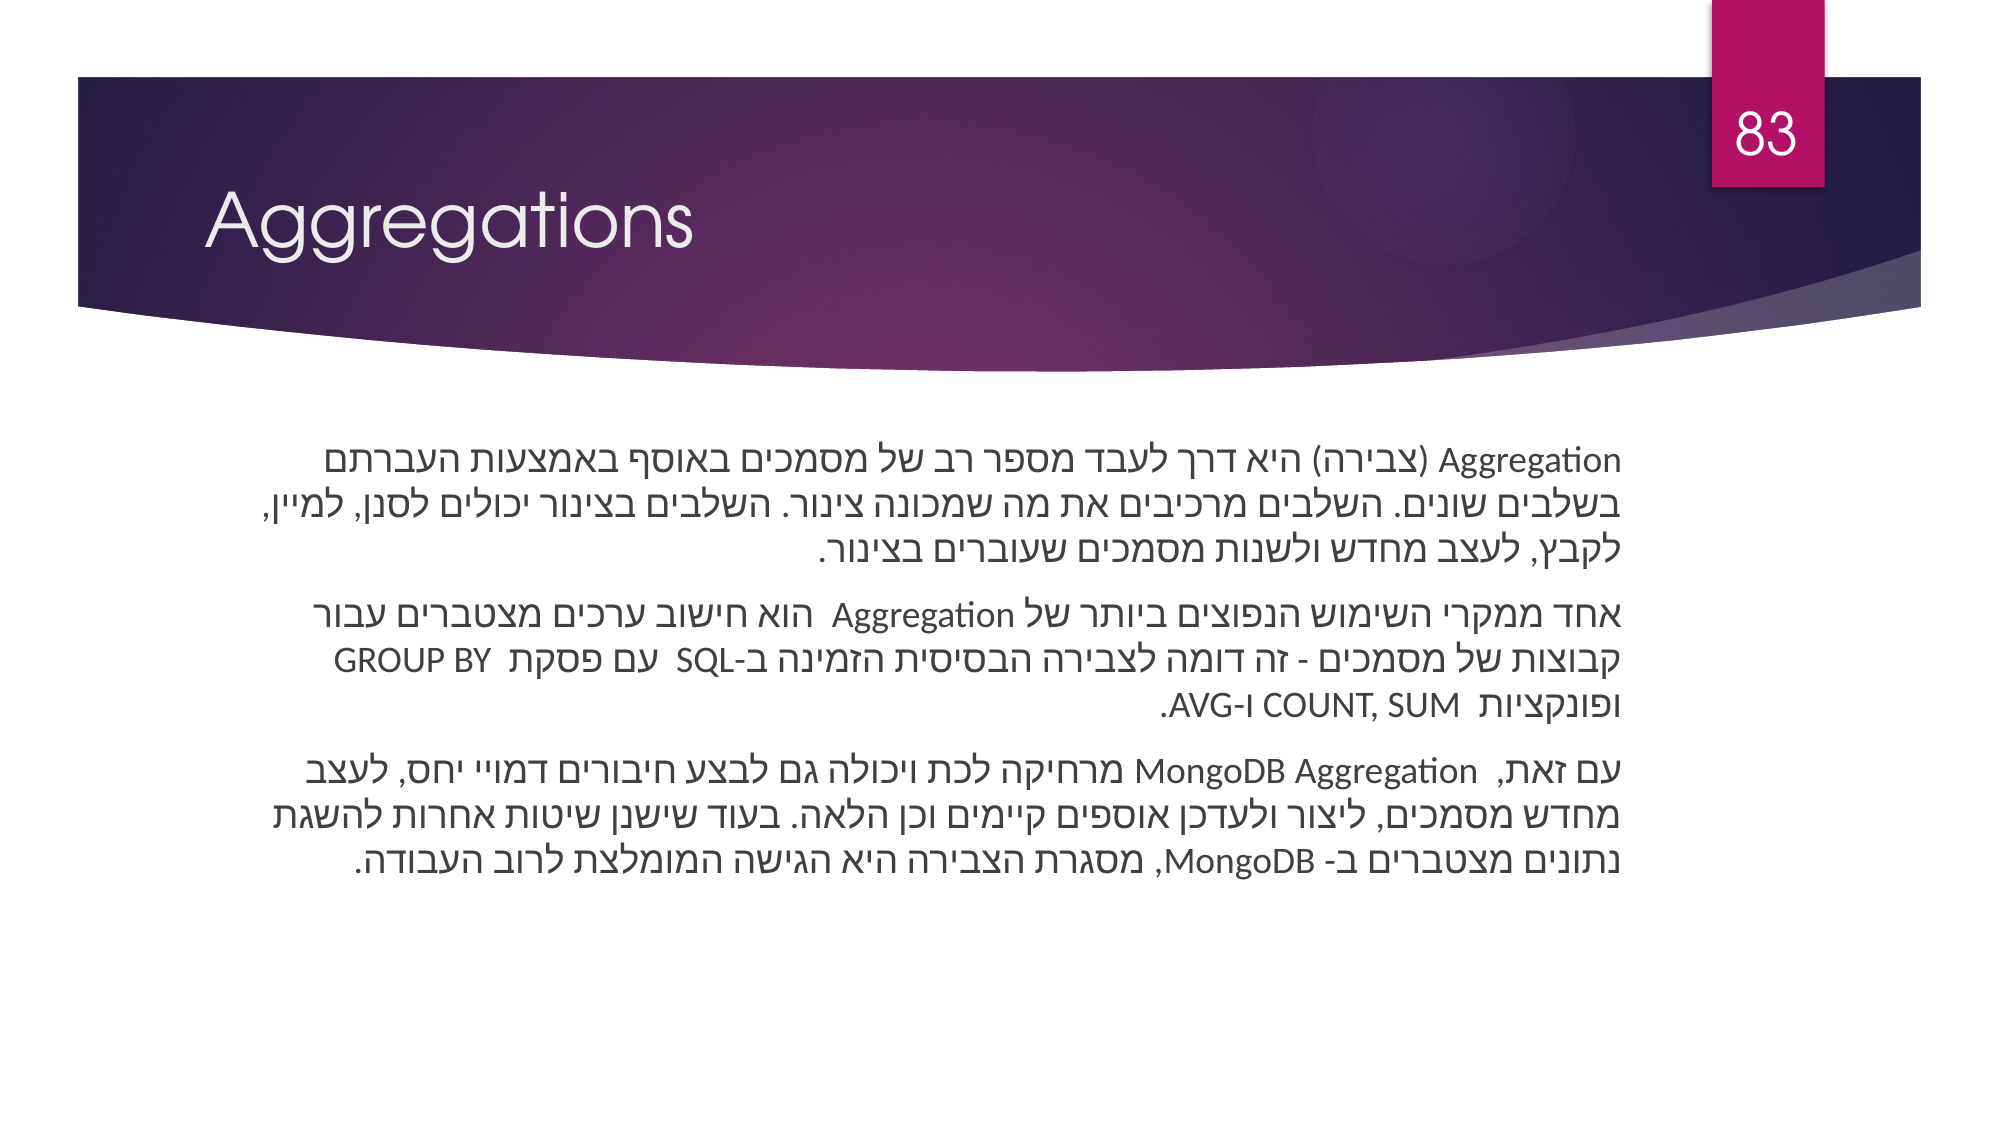

83
# Aggregations
Aggregation (צבירה) היא דרך לעבד מספר רב של מסמכים באוסף באמצעות העברתם בשלבים שונים. השלבים מרכיבים את מה שמכונה צינור. השלבים בצינור יכולים לסנן, למיין, לקבץ, לעצב מחדש ולשנות מסמכים שעוברים בצינור.
אחד ממקרי השימוש הנפוצים ביותר של Aggregation  הוא חישוב ערכים מצטברים עבור קבוצות של מסמכים - זה דומה לצבירה הבסיסית הזמינה ב-SQL  עם פסקת  GROUP BY ופונקציות  COUNT, SUM ו-AVG.
עם זאת,  MongoDB Aggregation מרחיקה לכת ויכולה גם לבצע חיבורים דמויי יחס, לעצב מחדש מסמכים, ליצור ולעדכן אוספים קיימים וכן הלאה. בעוד שישנן שיטות אחרות להשגת נתונים מצטברים ב- MongoDB, מסגרת הצבירה היא הגישה המומלצת לרוב העבודה.